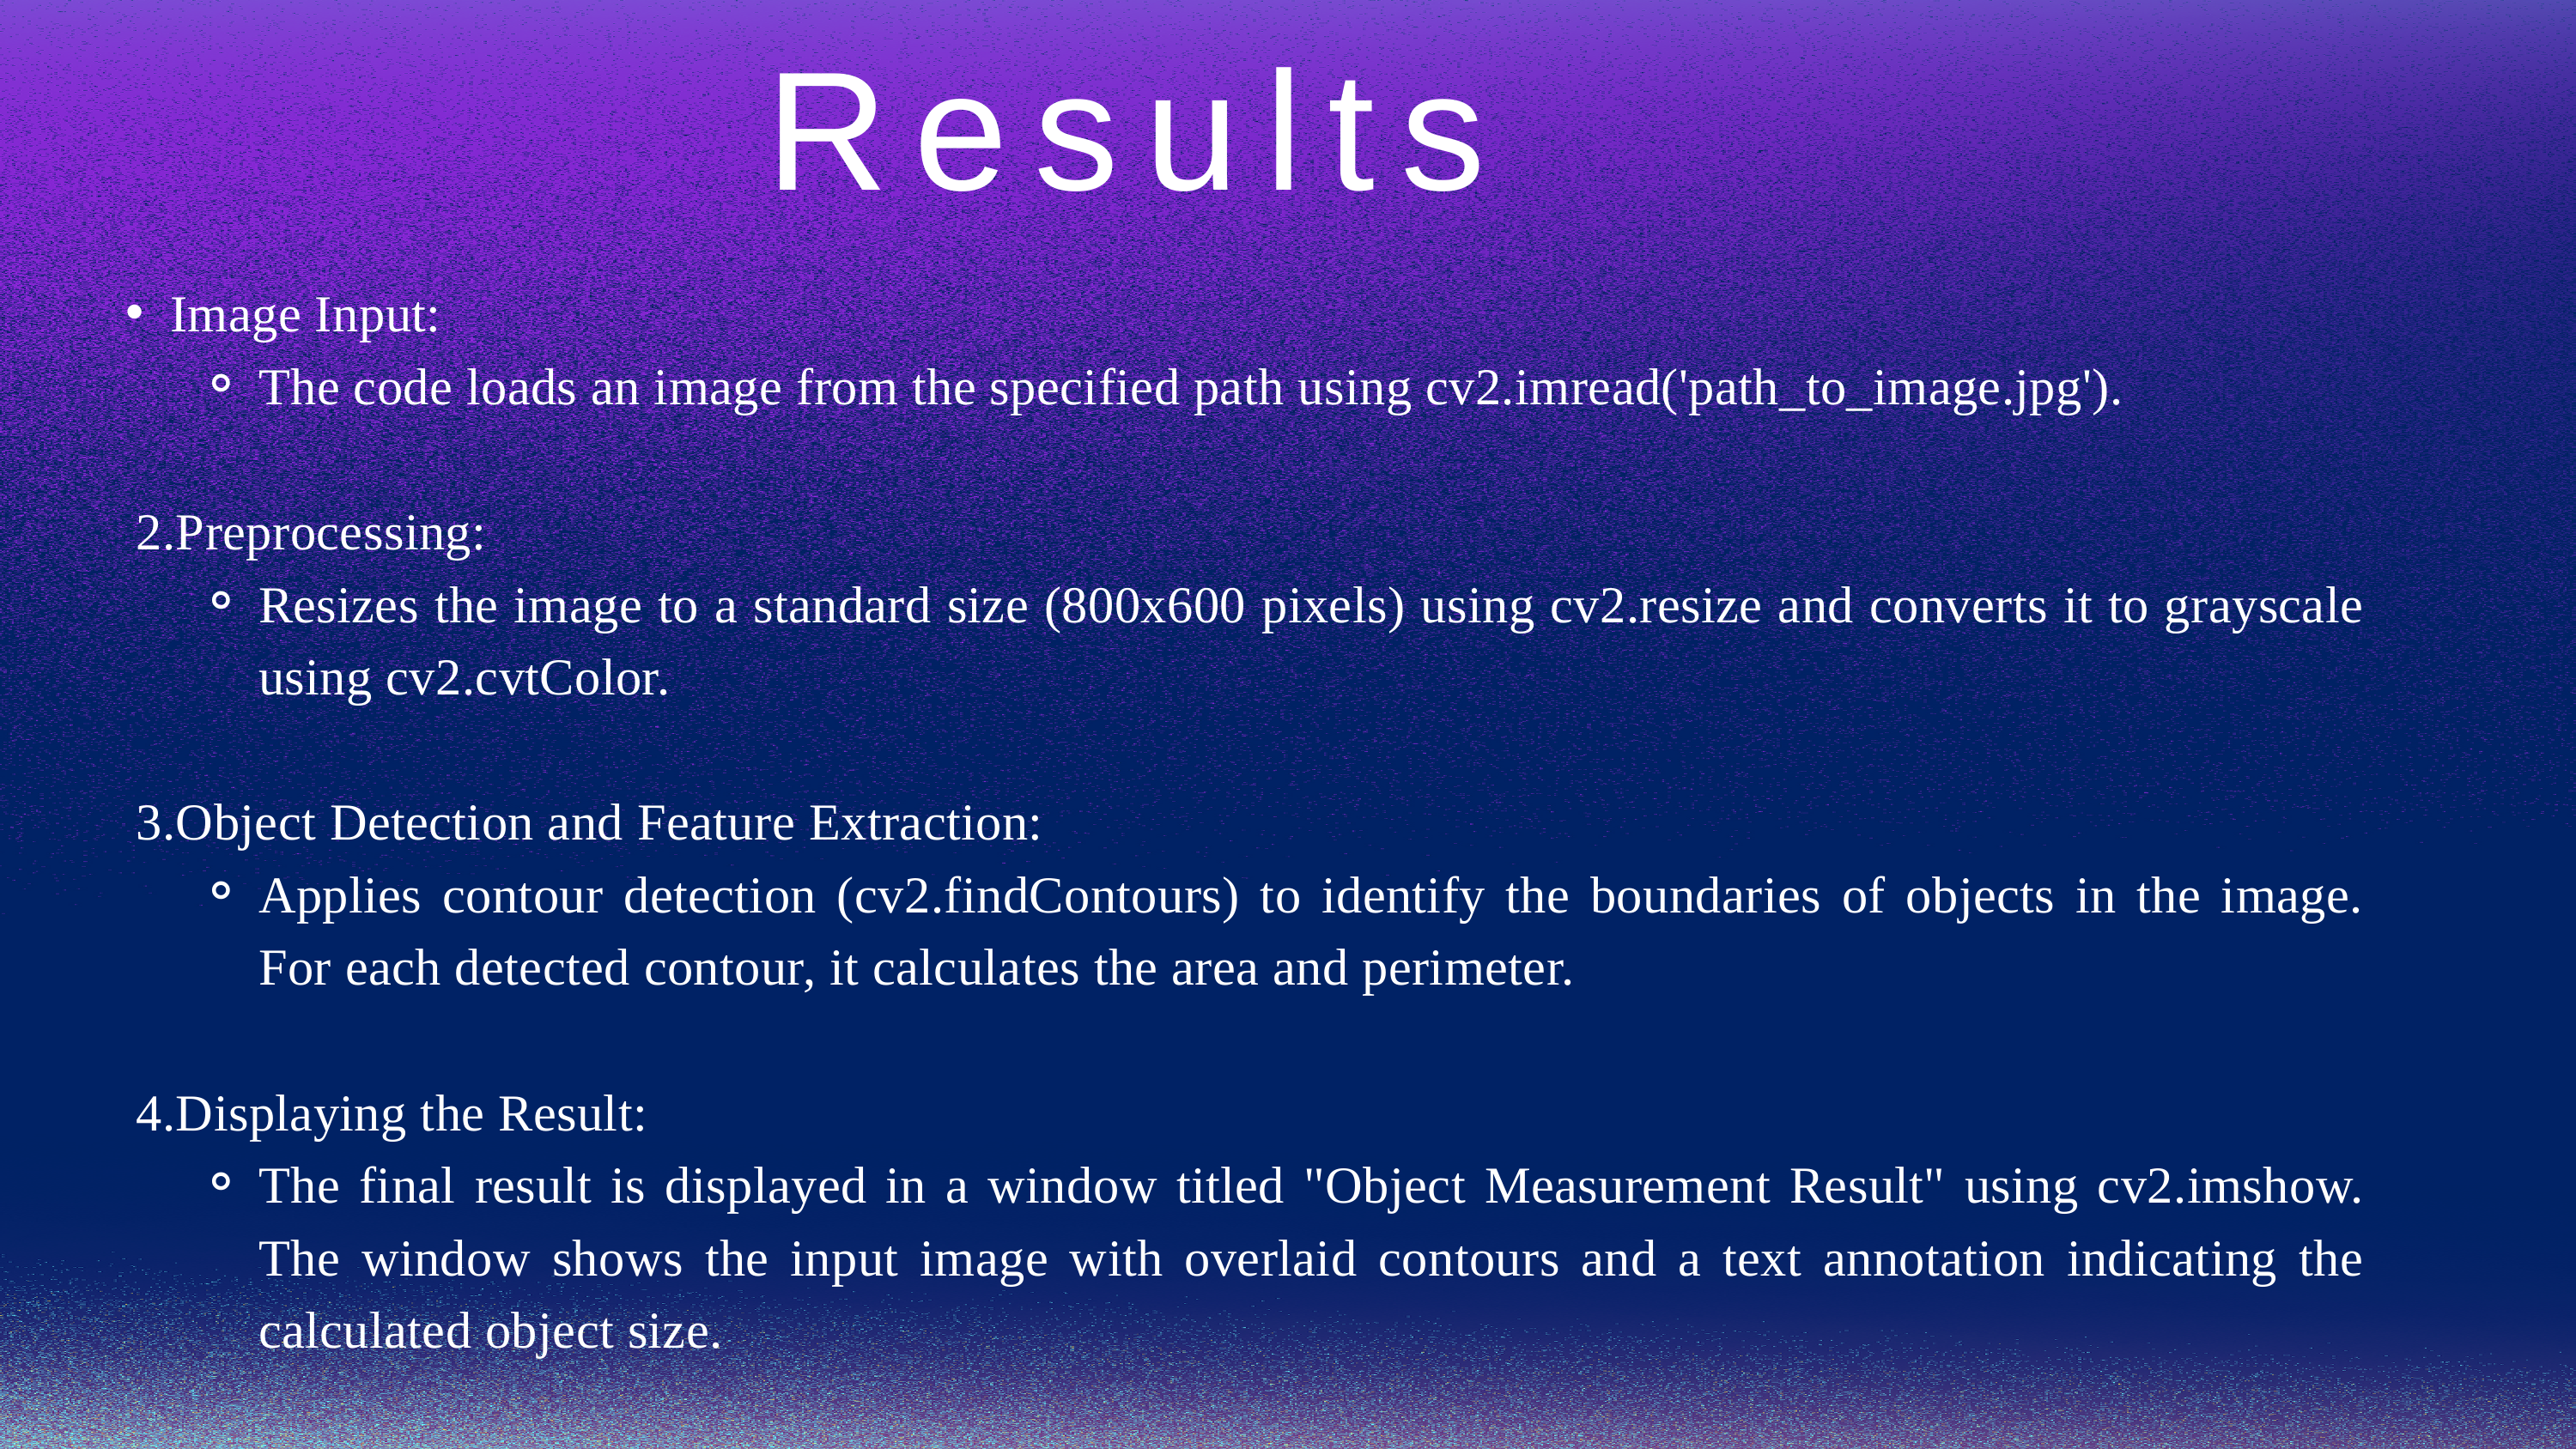

Results
Image Input:
The code loads an image from the specified path using cv2.imread('path_to_image.jpg').

    2.Preprocessing:
Resizes the image to a standard size (800x600 pixels) using cv2.resize and converts it to grayscale using cv2.cvtColor.

    3.Object Detection and Feature Extraction:
Applies contour detection (cv2.findContours) to identify the boundaries of objects in the image. For each detected contour, it calculates the area and perimeter.

    4.Displaying the Result:
The final result is displayed in a window titled "Object Measurement Result" using cv2.imshow. The window shows the input image with overlaid contours and a text annotation indicating the calculated object size.